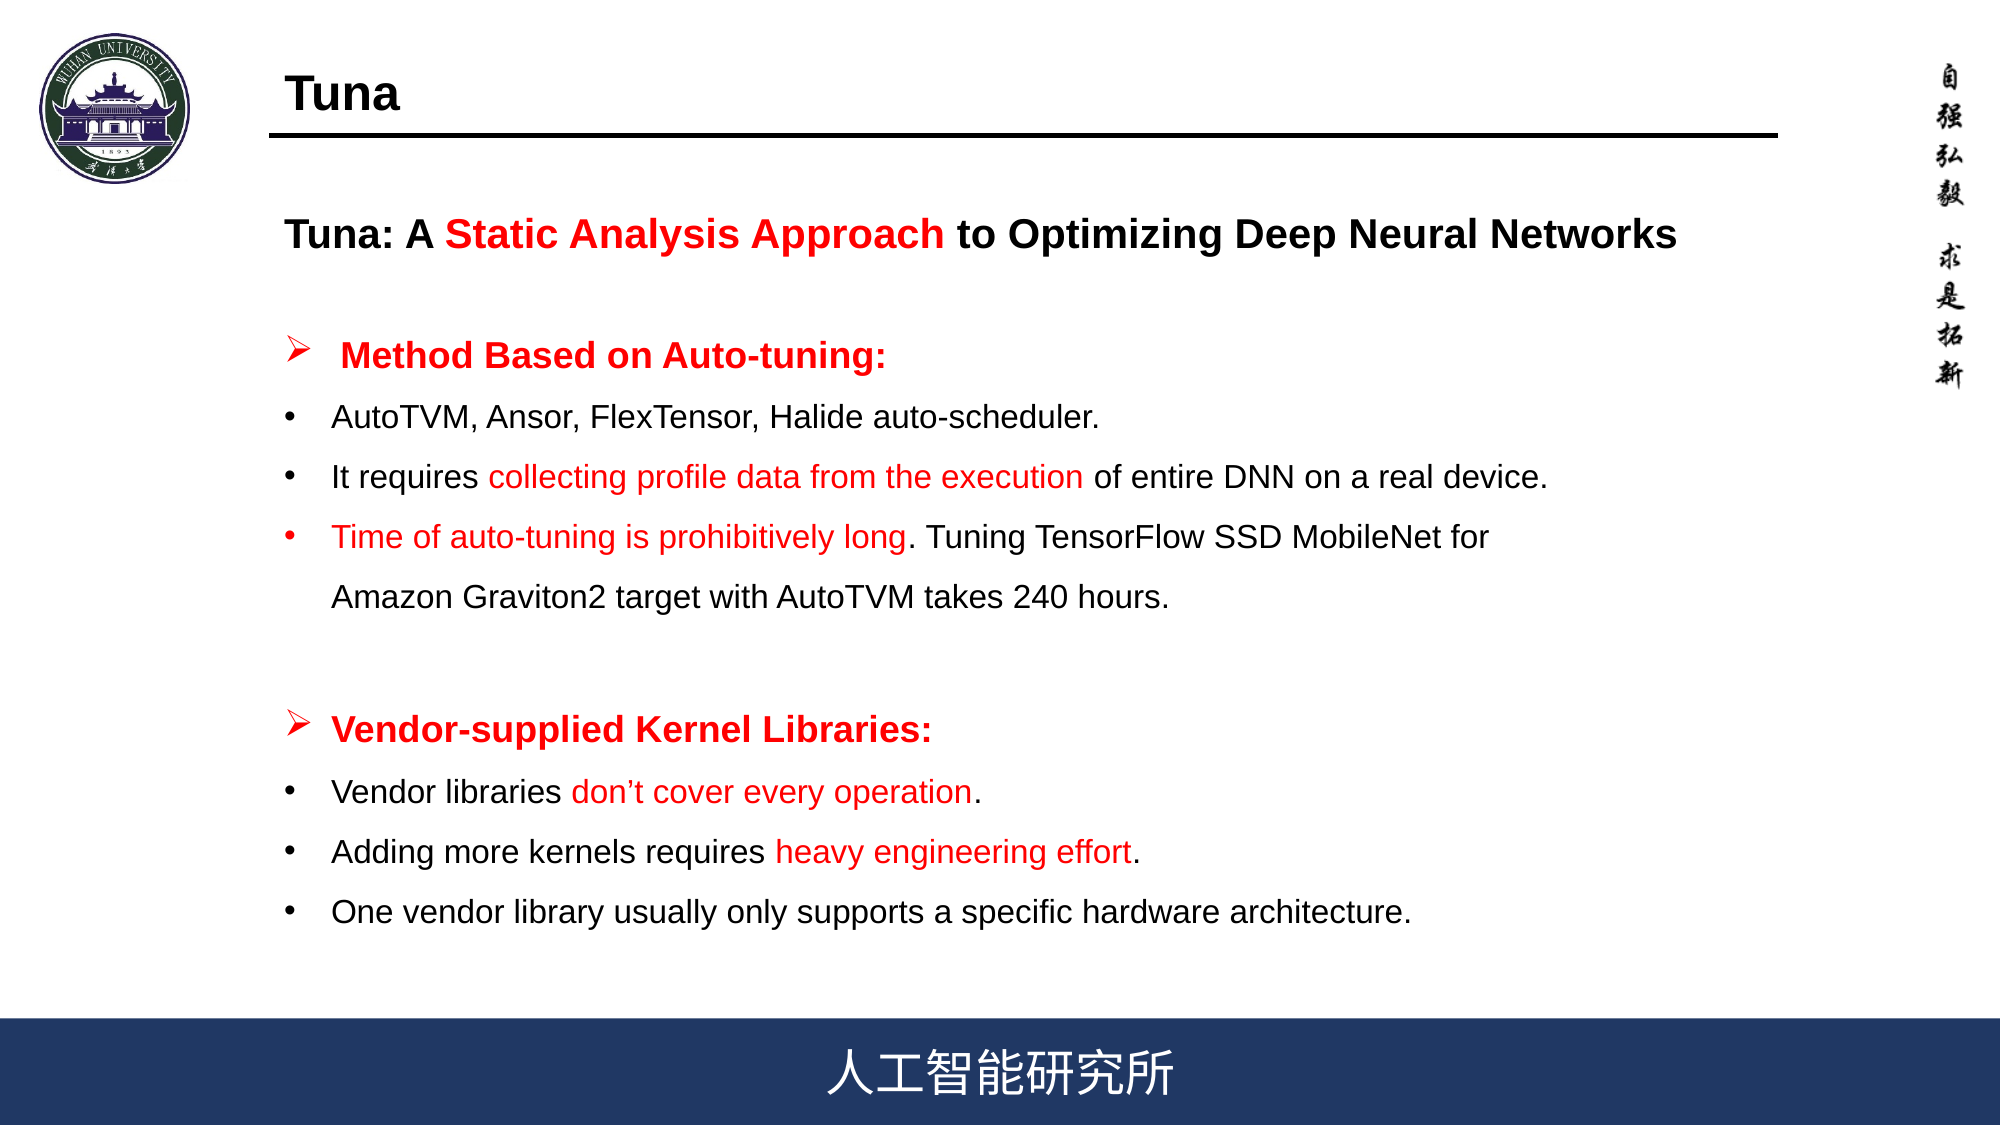

# Tuna
Tuna: A Static Analysis Approach to Optimizing Deep Neural Networks
Method Based on Auto-tuning:
AutoTVM, Ansor, FlexTensor, Halide auto-scheduler.
It requires collecting profile data from the execution of entire DNN on a real device.
Time of auto-tuning is prohibitively long. Tuning TensorFlow SSD MobileNet for Amazon Graviton2 target with AutoTVM takes 240 hours.

Vendor-supplied Kernel Libraries:
Vendor libraries don’t cover every operation.
Adding more kernels requires heavy engineering effort.
One vendor library usually only supports a specific hardware architecture.
20